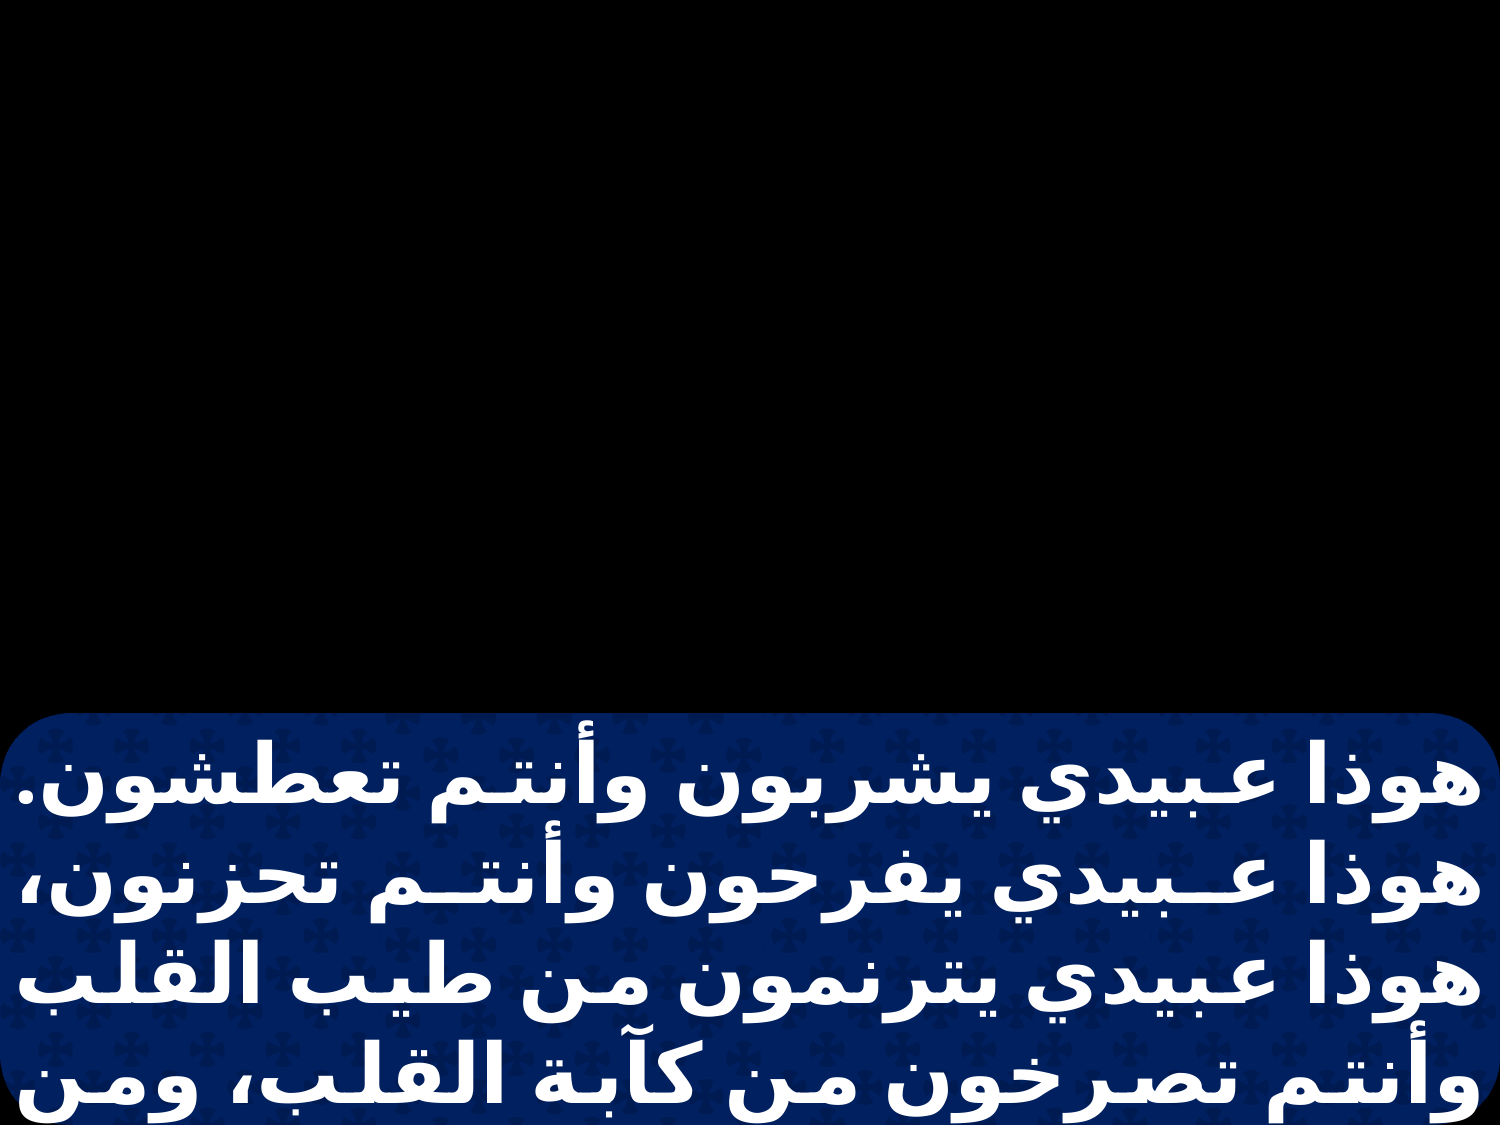

هوذا عبيدي يشربون وأنتم تعطشون. هوذا عبيدي يفرحون وأنتم تحزنون، هوذا عبيدي يترنمون من طيب القلب وأنتم تصرخون من كآبة القلب، ومن انكسار الروح تولولون. وتخلفون اسمكم لعنة لمختاري.